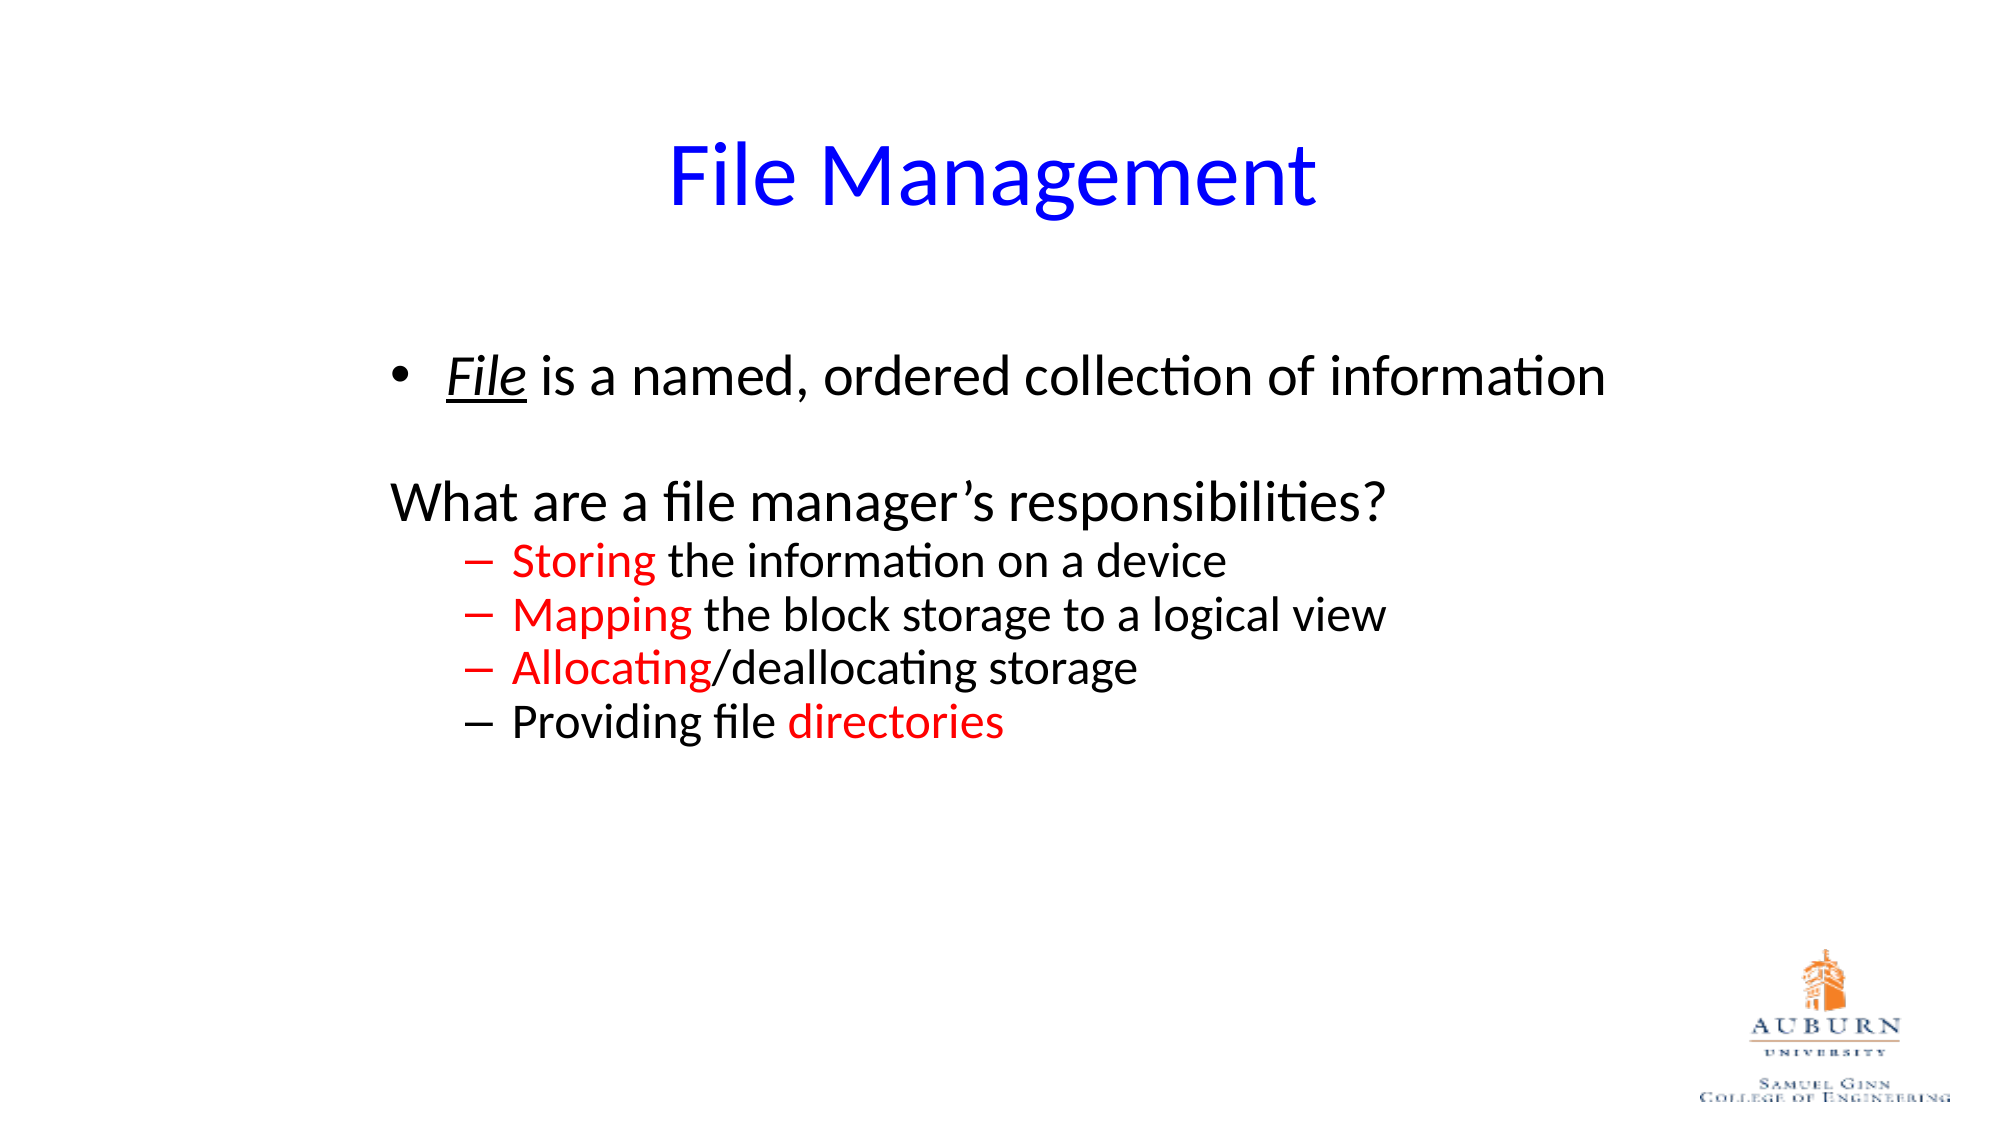

# File Management
File is a named, ordered collection of information

What are a file manager’s responsibilities?
Storing the information on a device
Mapping the block storage to a logical view
Allocating/deallocating storage
Providing file directories